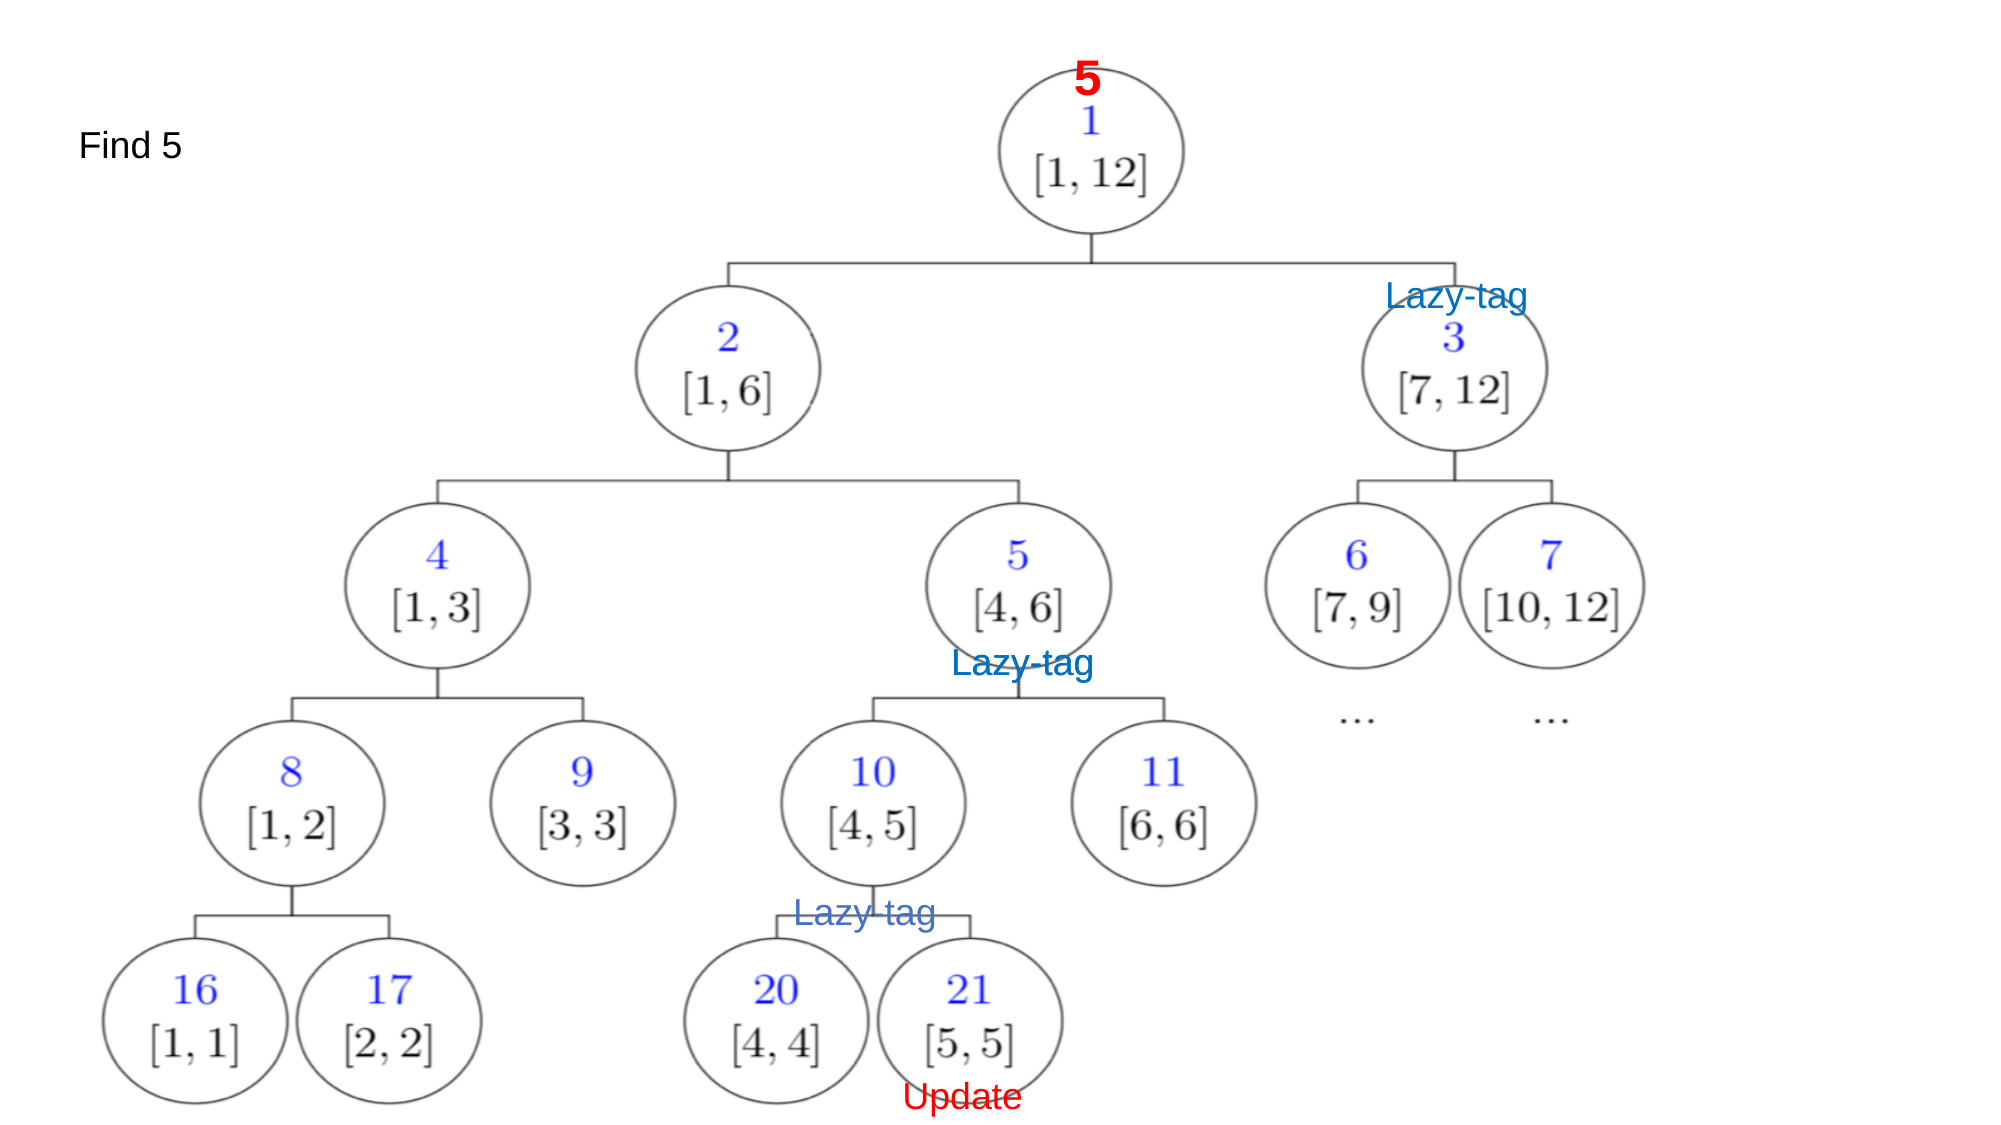

5
Find 5
Lazy-tag
Lazy-tag
Lazy-tag
Lazy-tag
Update